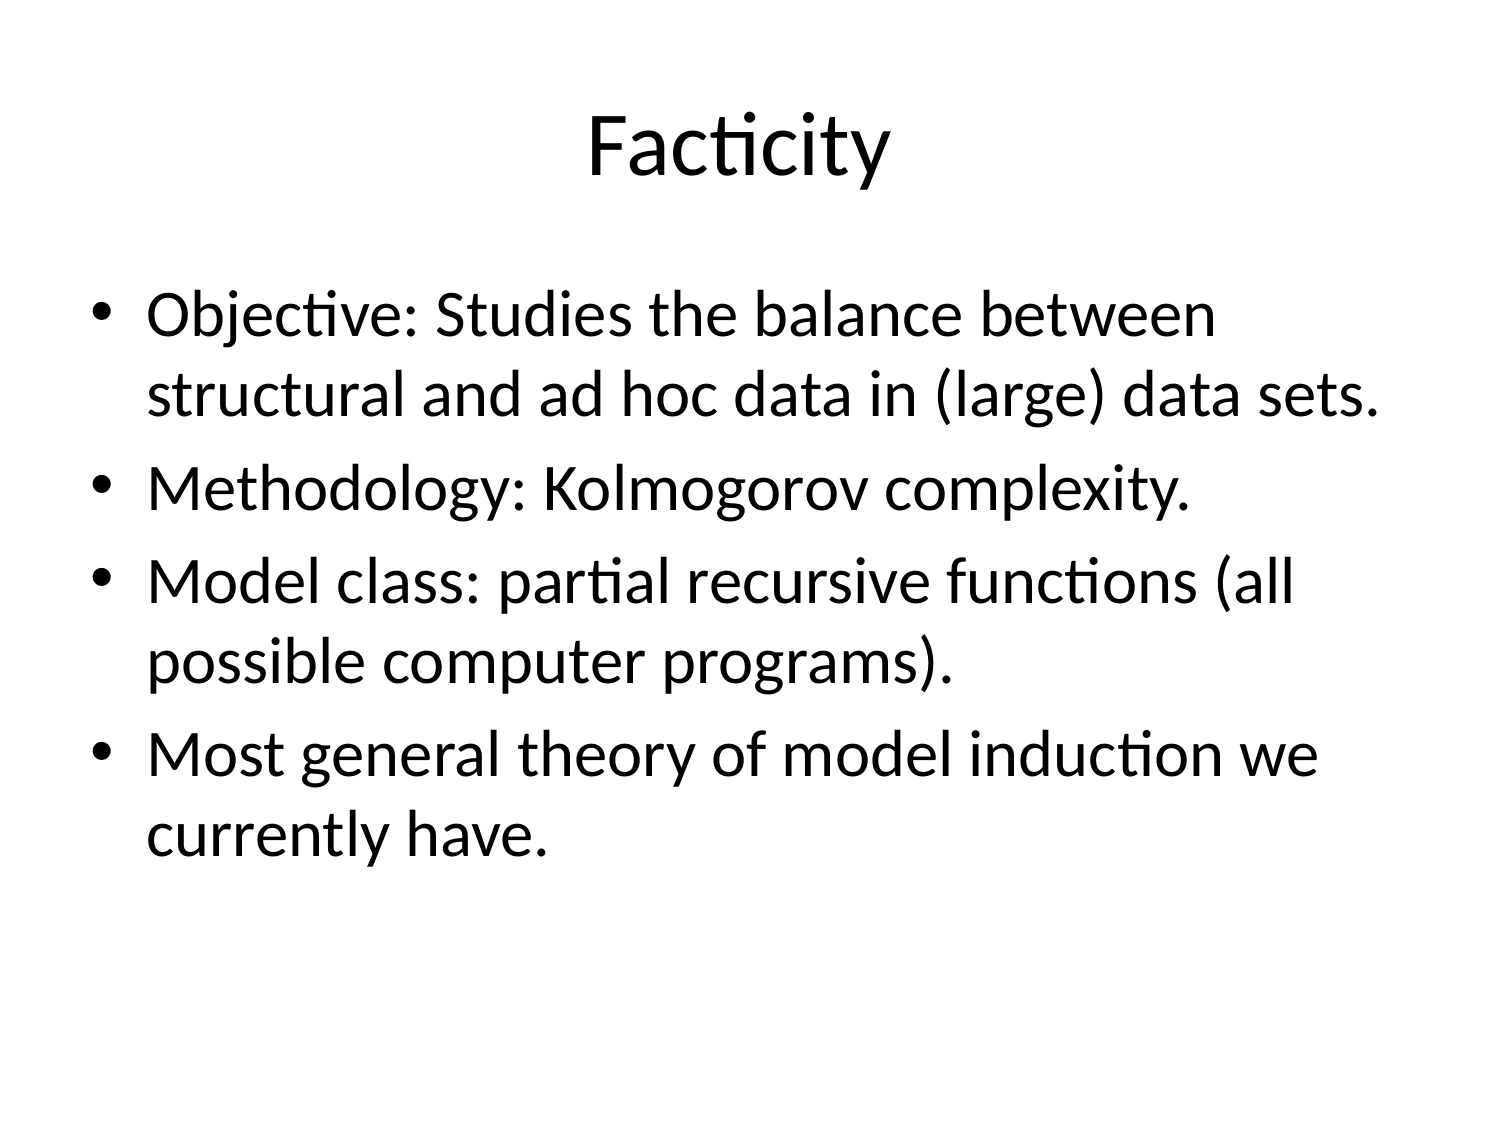

# Facticity
Objective: Studies the balance between structural and ad hoc data in (large) data sets.
Methodology: Kolmogorov complexity.
Model class: partial recursive functions (all possible computer programs).
Most general theory of model induction we currently have.